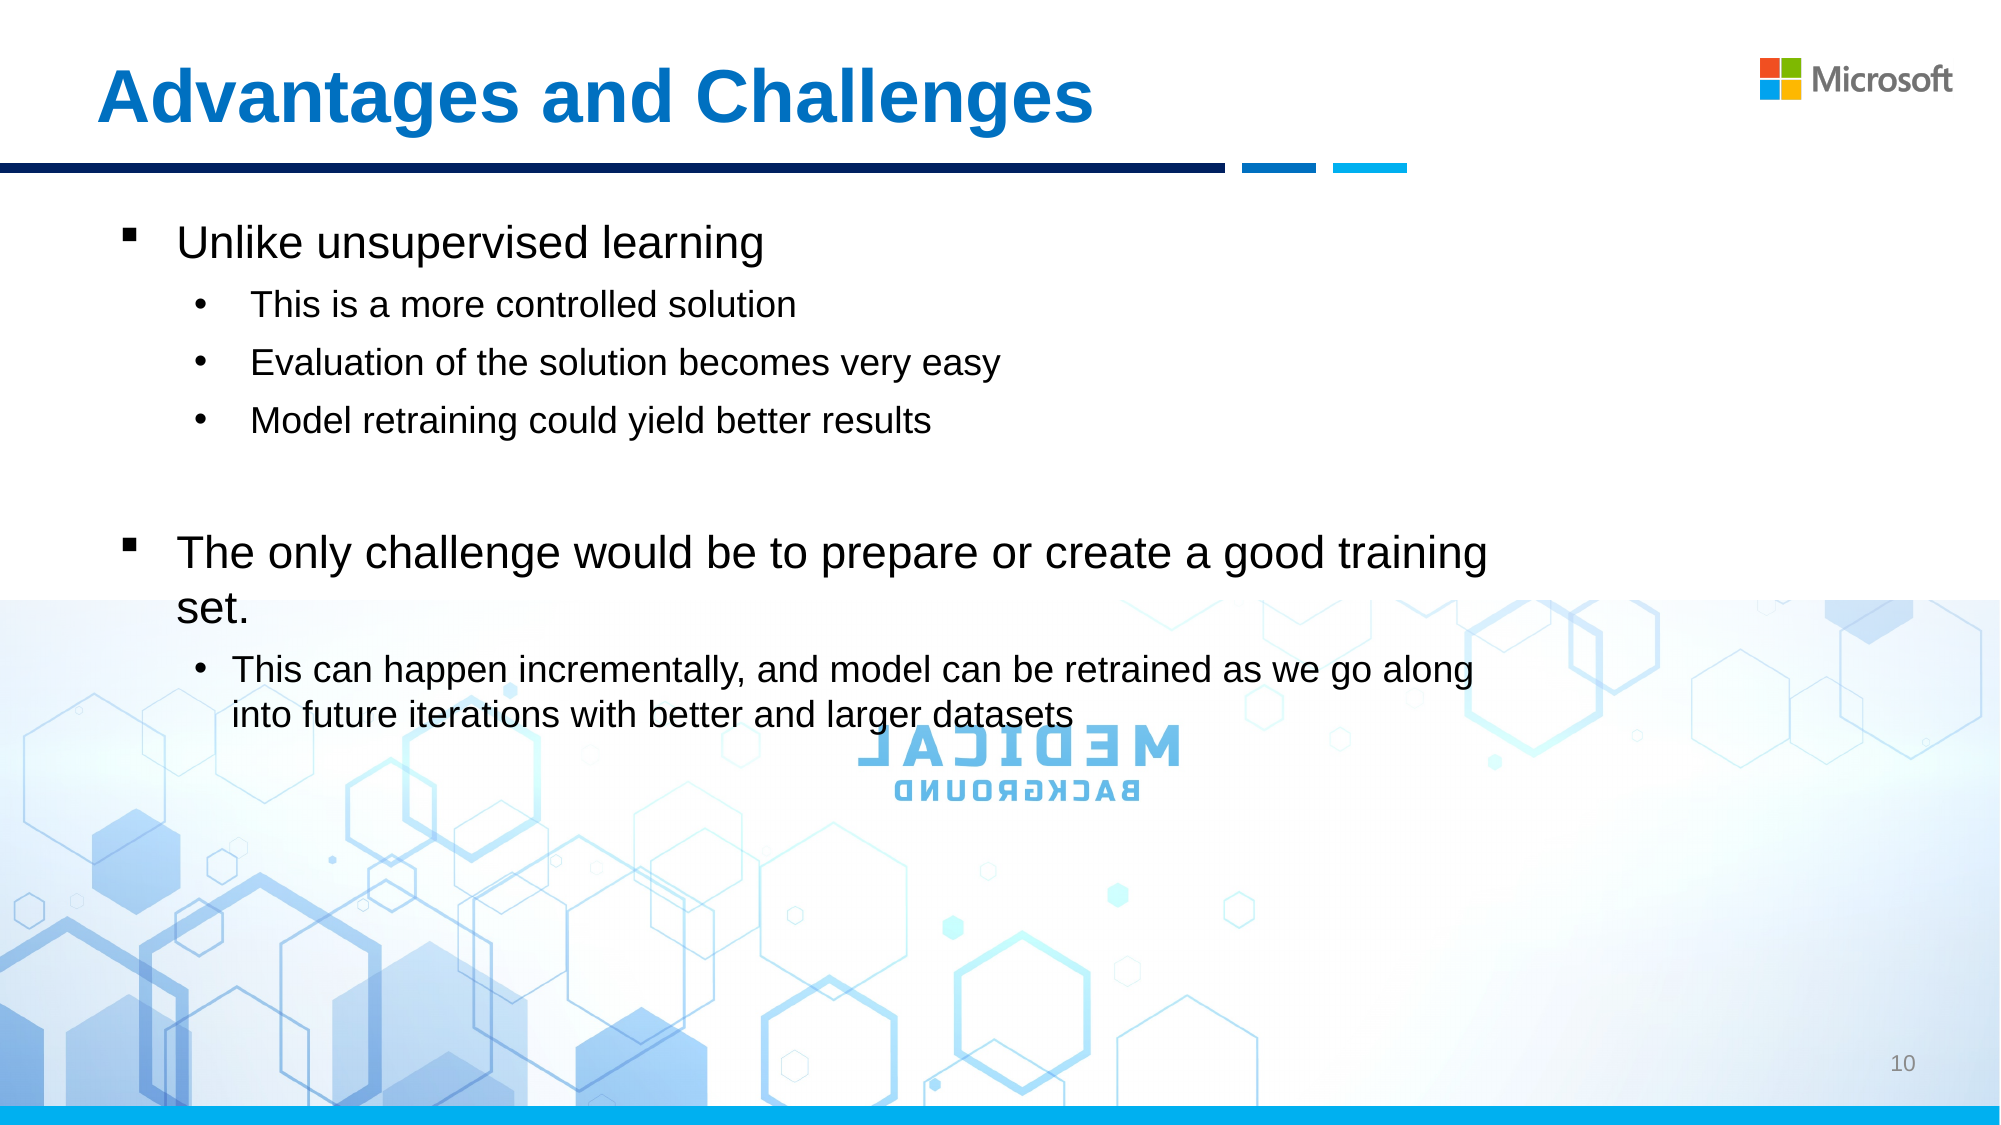

# Advantages and Challenges
Unlike unsupervised learning
This is a more controlled solution
Evaluation of the solution becomes very easy
Model retraining could yield better results

The only challenge would be to prepare or create a good training set.
This can happen incrementally, and model can be retrained as we go along into future iterations with better and larger datasets